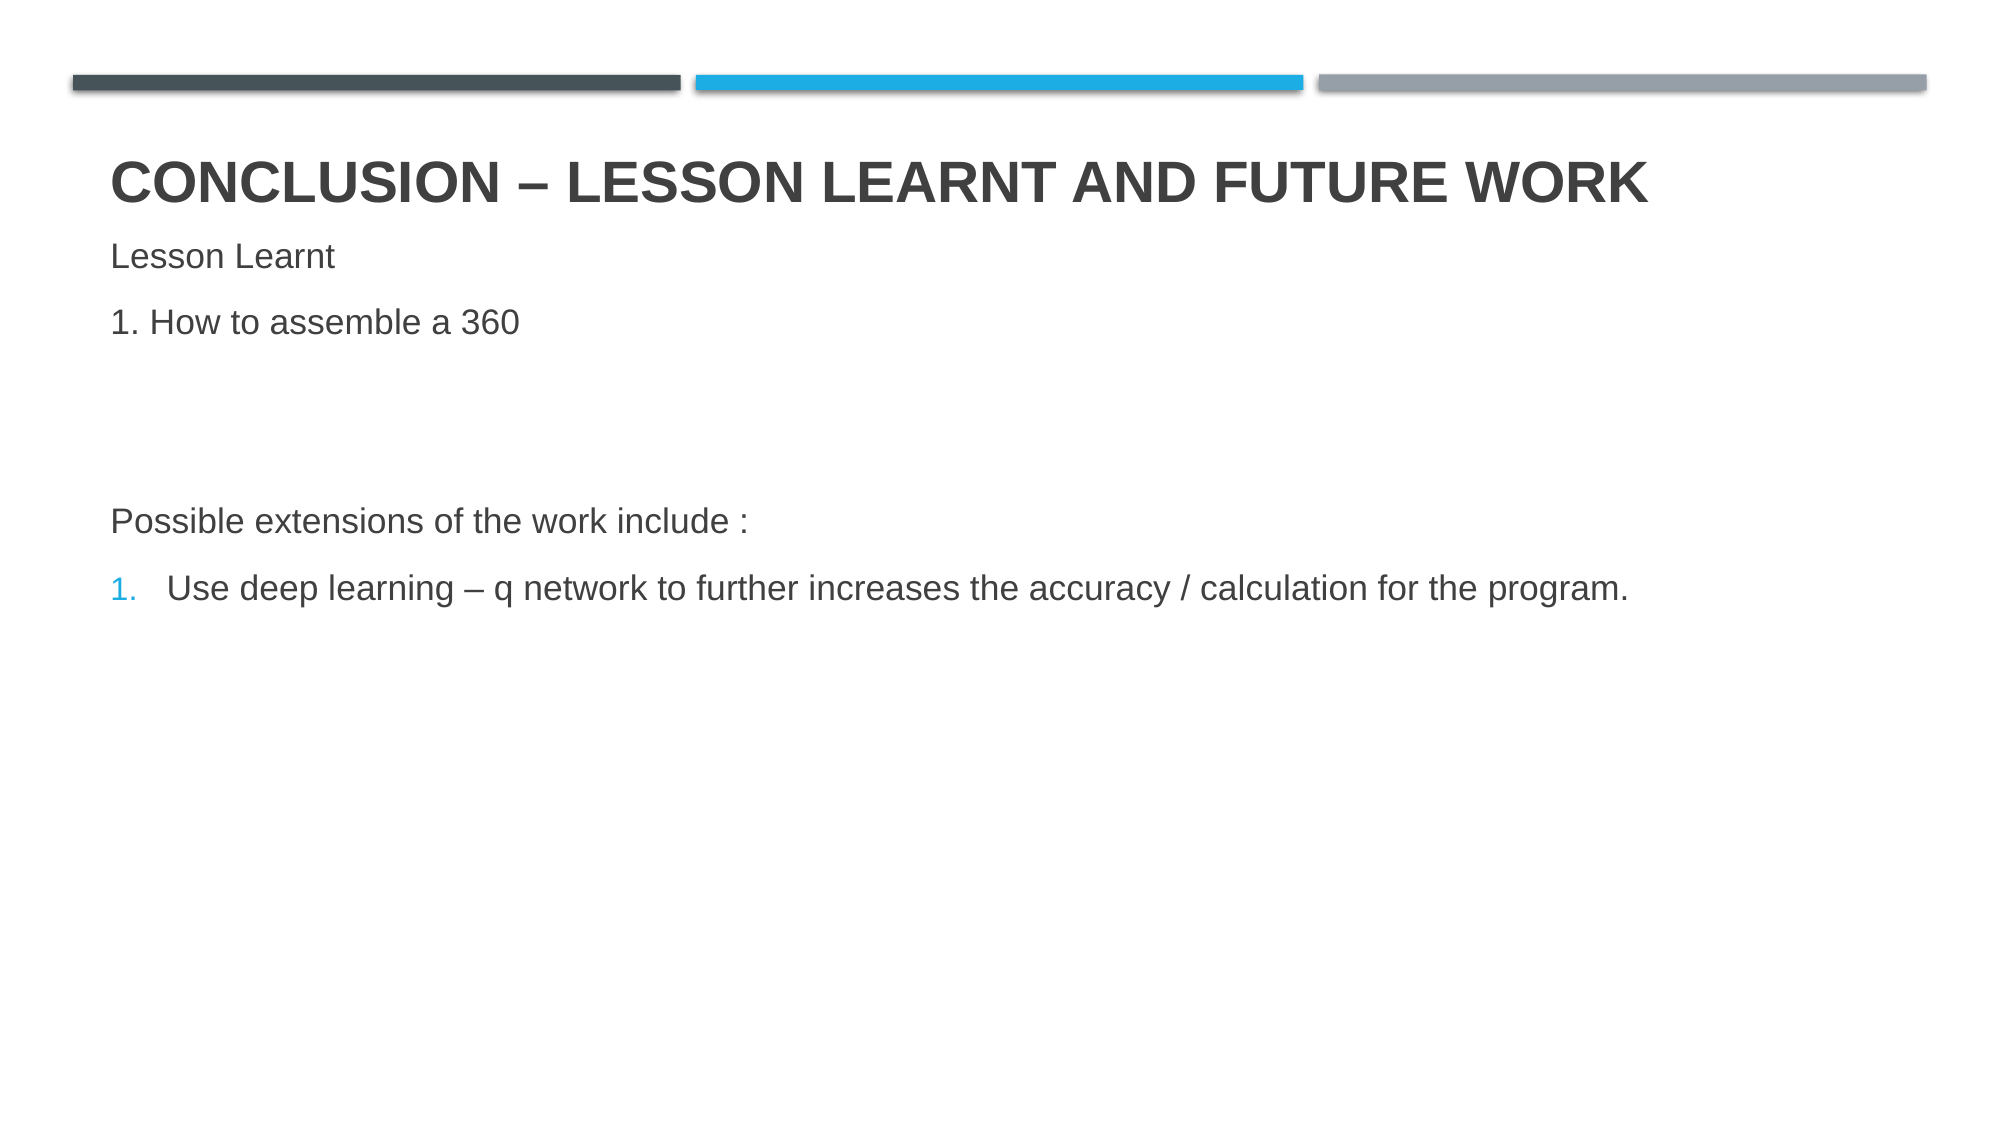

# Conclusion – Lesson Learnt and future work
Lesson Learnt
1. How to assemble a 360

Possible extensions of the work include :
Use deep learning – q network to further increases the accuracy / calculation for the program.